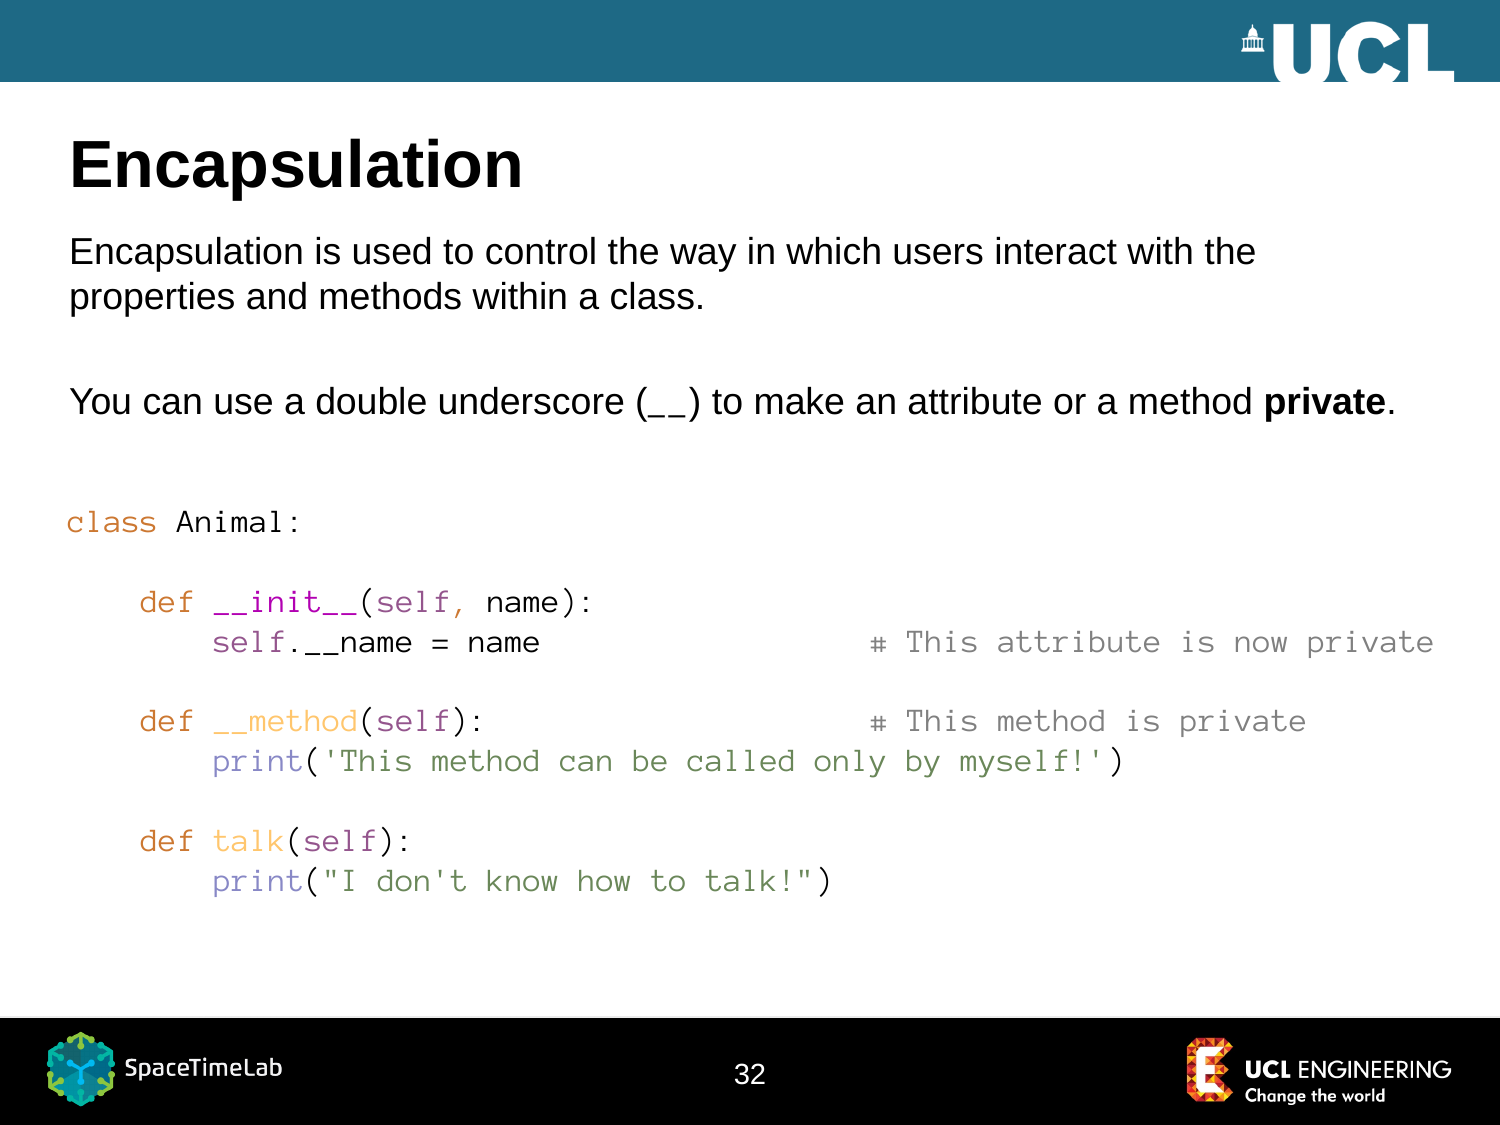

# Encapsulation
Encapsulation is used to control the way in which users interact with the properties and methods within a class.

You can use a double underscore (__) to make an attribute or a method private.
class Animal:
    def __init__(self, name):
        self.__name = name                  # This attribute is now private
    def __method(self):                     # This method is private
        print('This method can be called only by myself!')
    def talk(self):
        print("I don't know how to talk!")
33